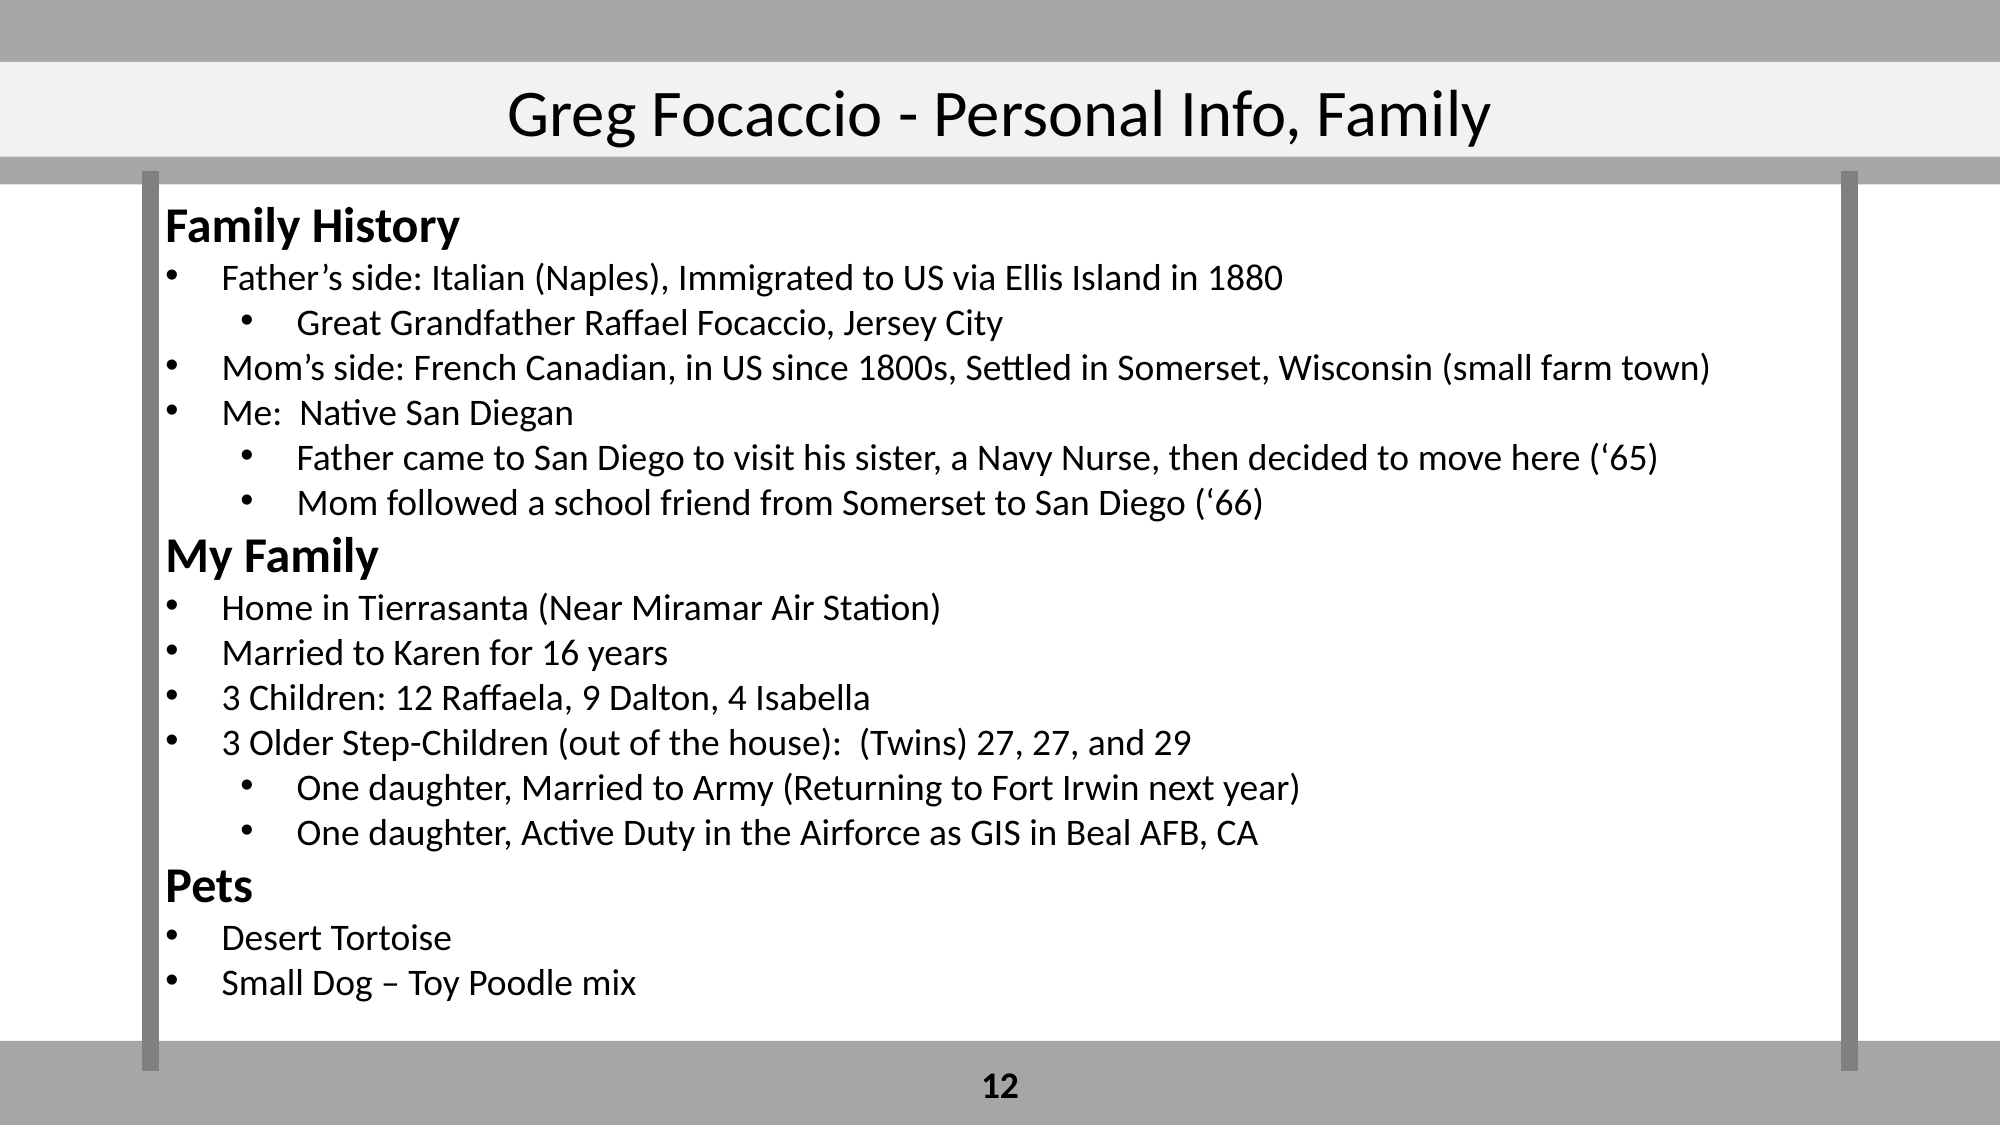

Greg Focaccio - Personal Info, Family
Family History
Father’s side: Italian (Naples), Immigrated to US via Ellis Island in 1880
Great Grandfather Raffael Focaccio, Jersey City
Mom’s side: French Canadian, in US since 1800s, Settled in Somerset, Wisconsin (small farm town)
Me:  Native San Diegan
Father came to San Diego to visit his sister, a Navy Nurse, then decided to move here (‘65)
Mom followed a school friend from Somerset to San Diego (‘66)
My Family
Home in Tierrasanta (Near Miramar Air Station)
Married to Karen for 16 years
3 Children: 12 Raffaela, 9 Dalton, 4 Isabella
3 Older Step-Children (out of the house):  (Twins) 27, 27, and 29
One daughter, Married to Army (Returning to Fort Irwin next year)
One daughter, Active Duty in the Airforce as GIS in Beal AFB, CA
Pets
Desert Tortoise
Small Dog – Toy Poodle mix

12